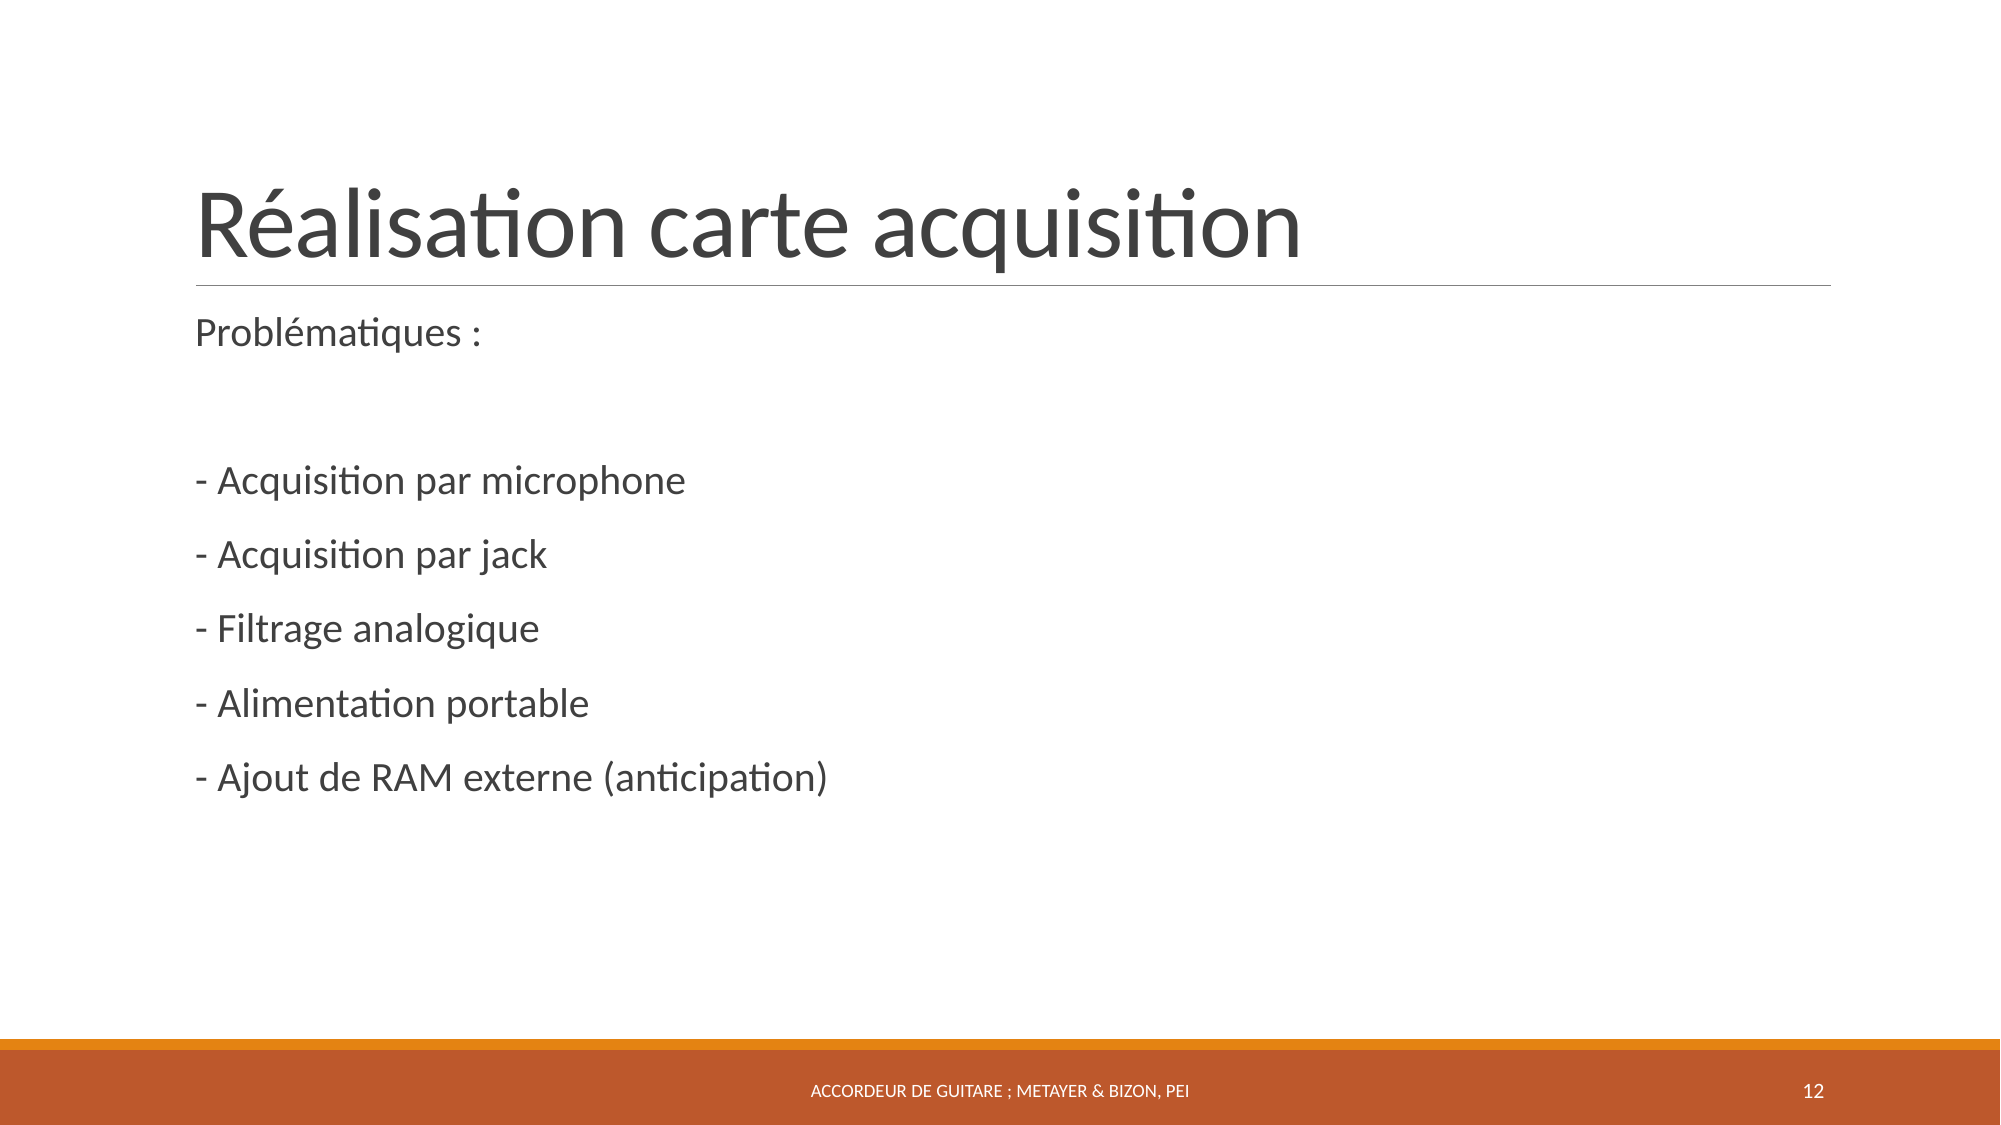

# Réalisation carte acquisition
Problématiques :

- Acquisition par microphone
- Acquisition par jack
- Filtrage analogique
- Alimentation portable
- Ajout de RAM externe (anticipation)
ACCORDEUR DE GUITARE ; METAYER & BIZON, PEI
12